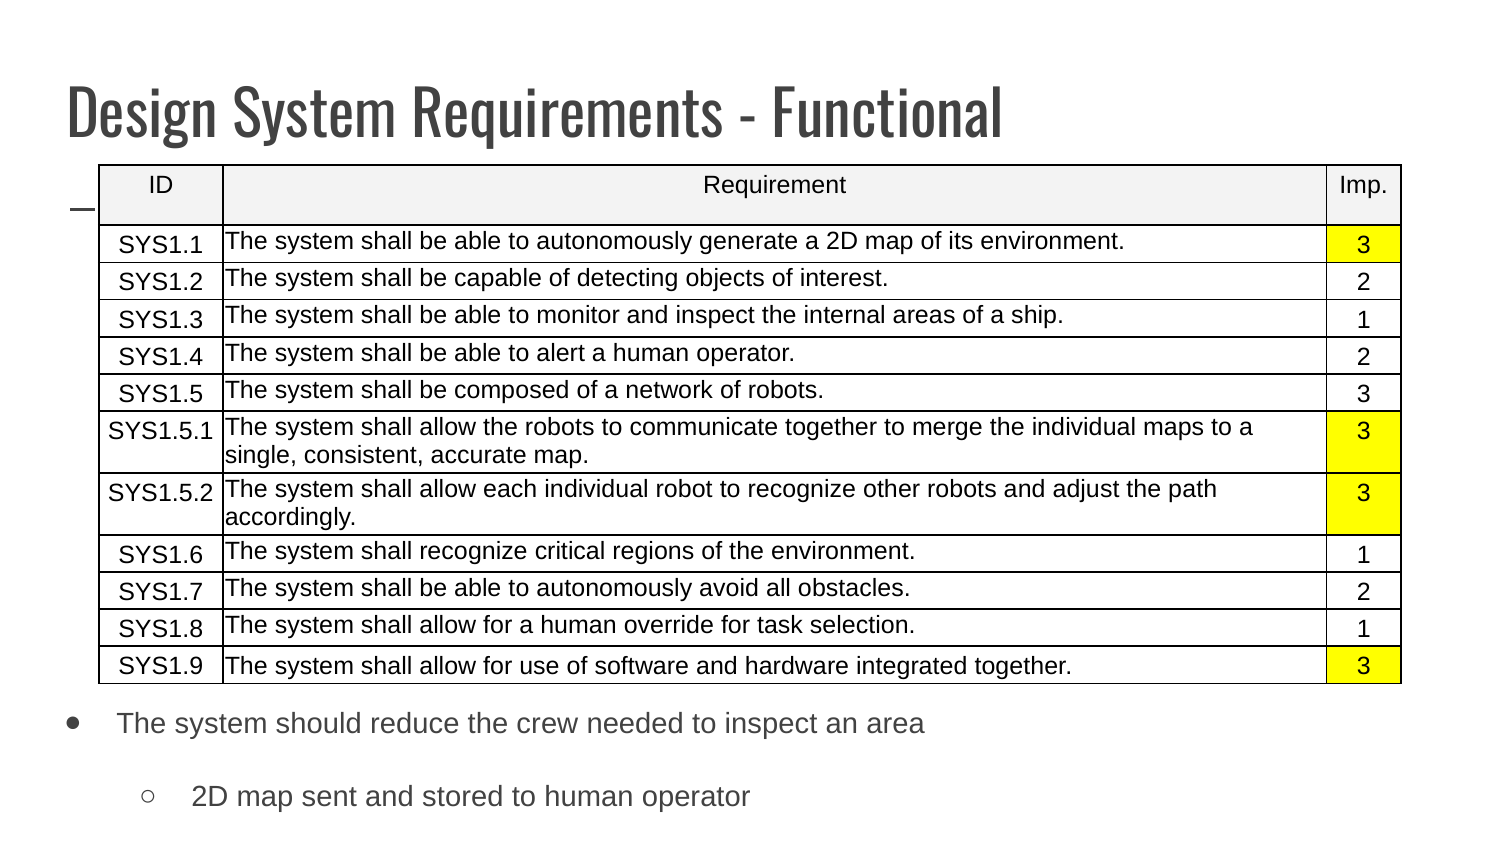

# Design System Requirements - Functional
| ID | Requirement | Imp. |
| --- | --- | --- |
| SYS1.1 | The system shall be able to autonomously generate a 2D map of its environment. | 3 |
| SYS1.2 | The system shall be capable of detecting objects of interest. | 2 |
| SYS1.3 | The system shall be able to monitor and inspect the internal areas of a ship. | 1 |
| SYS1.4 | The system shall be able to alert a human operator. | 2 |
| SYS1.5 | The system shall be composed of a network of robots. | 3 |
| SYS1.5.1 | The system shall allow the robots to communicate together to merge the individual maps to a single, consistent, accurate map. | 3 |
| SYS1.5.2 | The system shall allow each individual robot to recognize other robots and adjust the path accordingly. | 3 |
| SYS1.6 | The system shall recognize critical regions of the environment. | 1 |
| SYS1.7 | The system shall be able to autonomously avoid all obstacles. | 2 |
| SYS1.8 | The system shall allow for a human override for task selection. | 1 |
| SYS1.9 | The system shall allow for use of software and hardware integrated together. | 3 |
The system should reduce the crew needed to inspect an area
2D map sent and stored to human operator
Cognizant of environment - identify objects of interest, avoid collisions